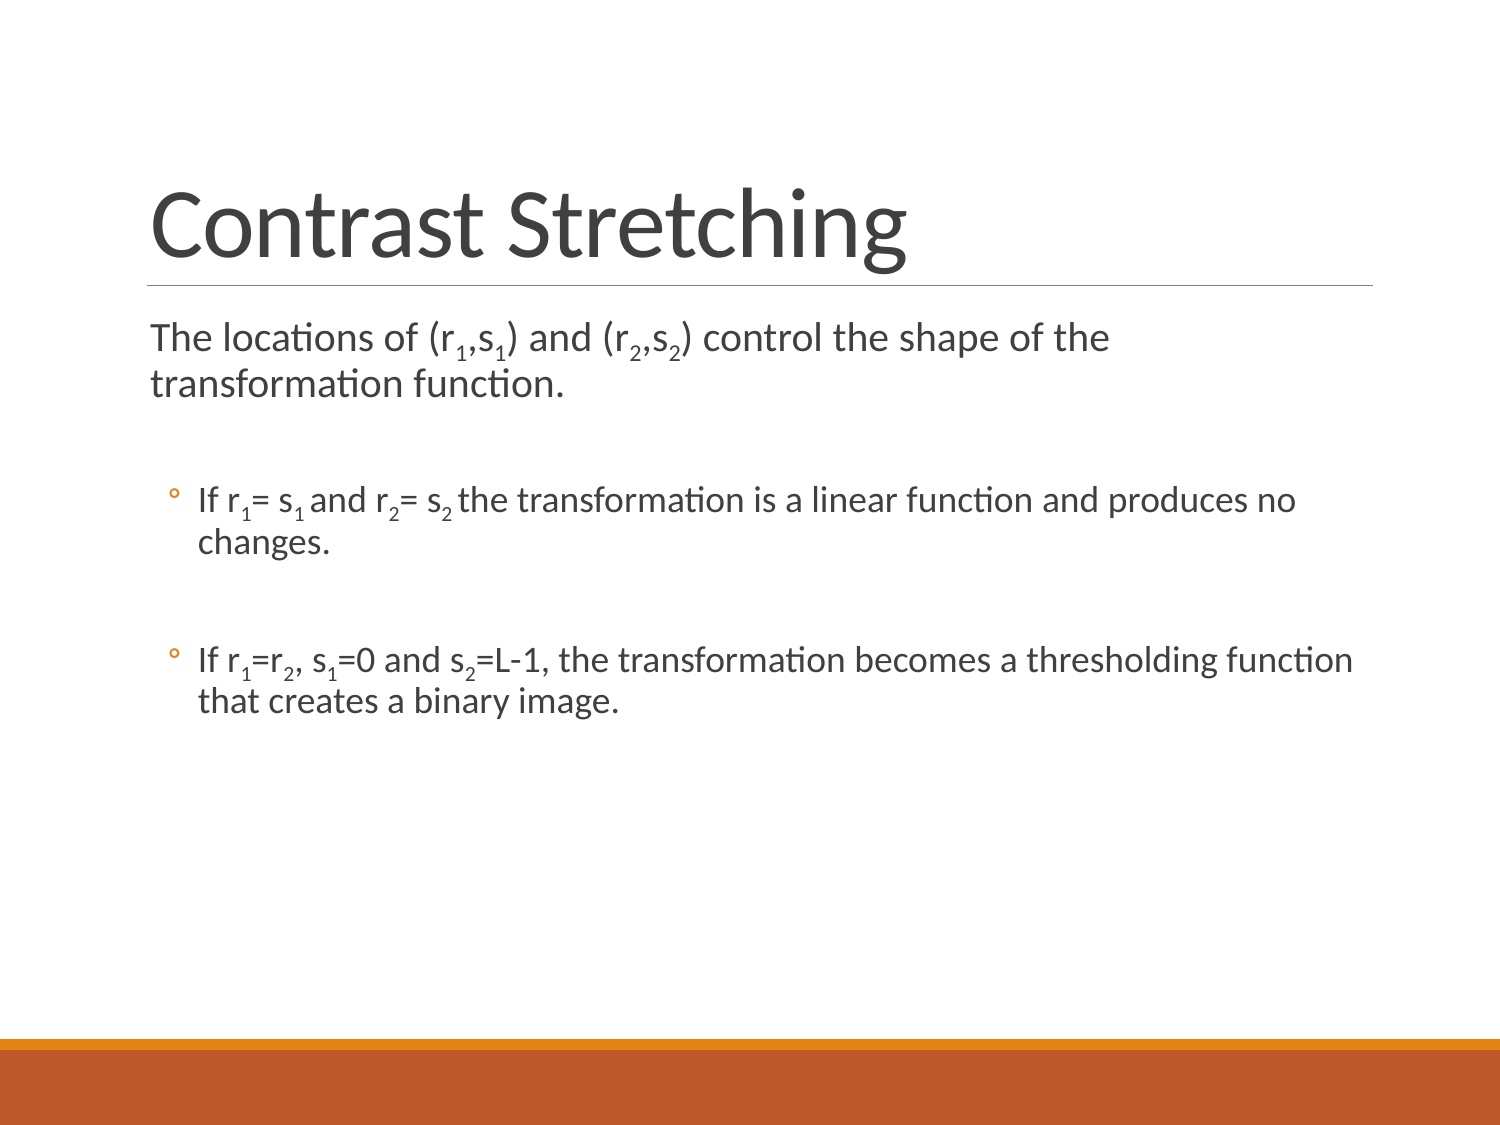

# Contrast Stretching
The locations of (r1,s1) and (r2,s2) control the shape of the transformation function.

If r1= s1 and r2= s2 the transformation is a linear function and produces no changes.

If r1=r2, s1=0 and s2=L-1, the transformation becomes a thresholding function that creates a binary image.